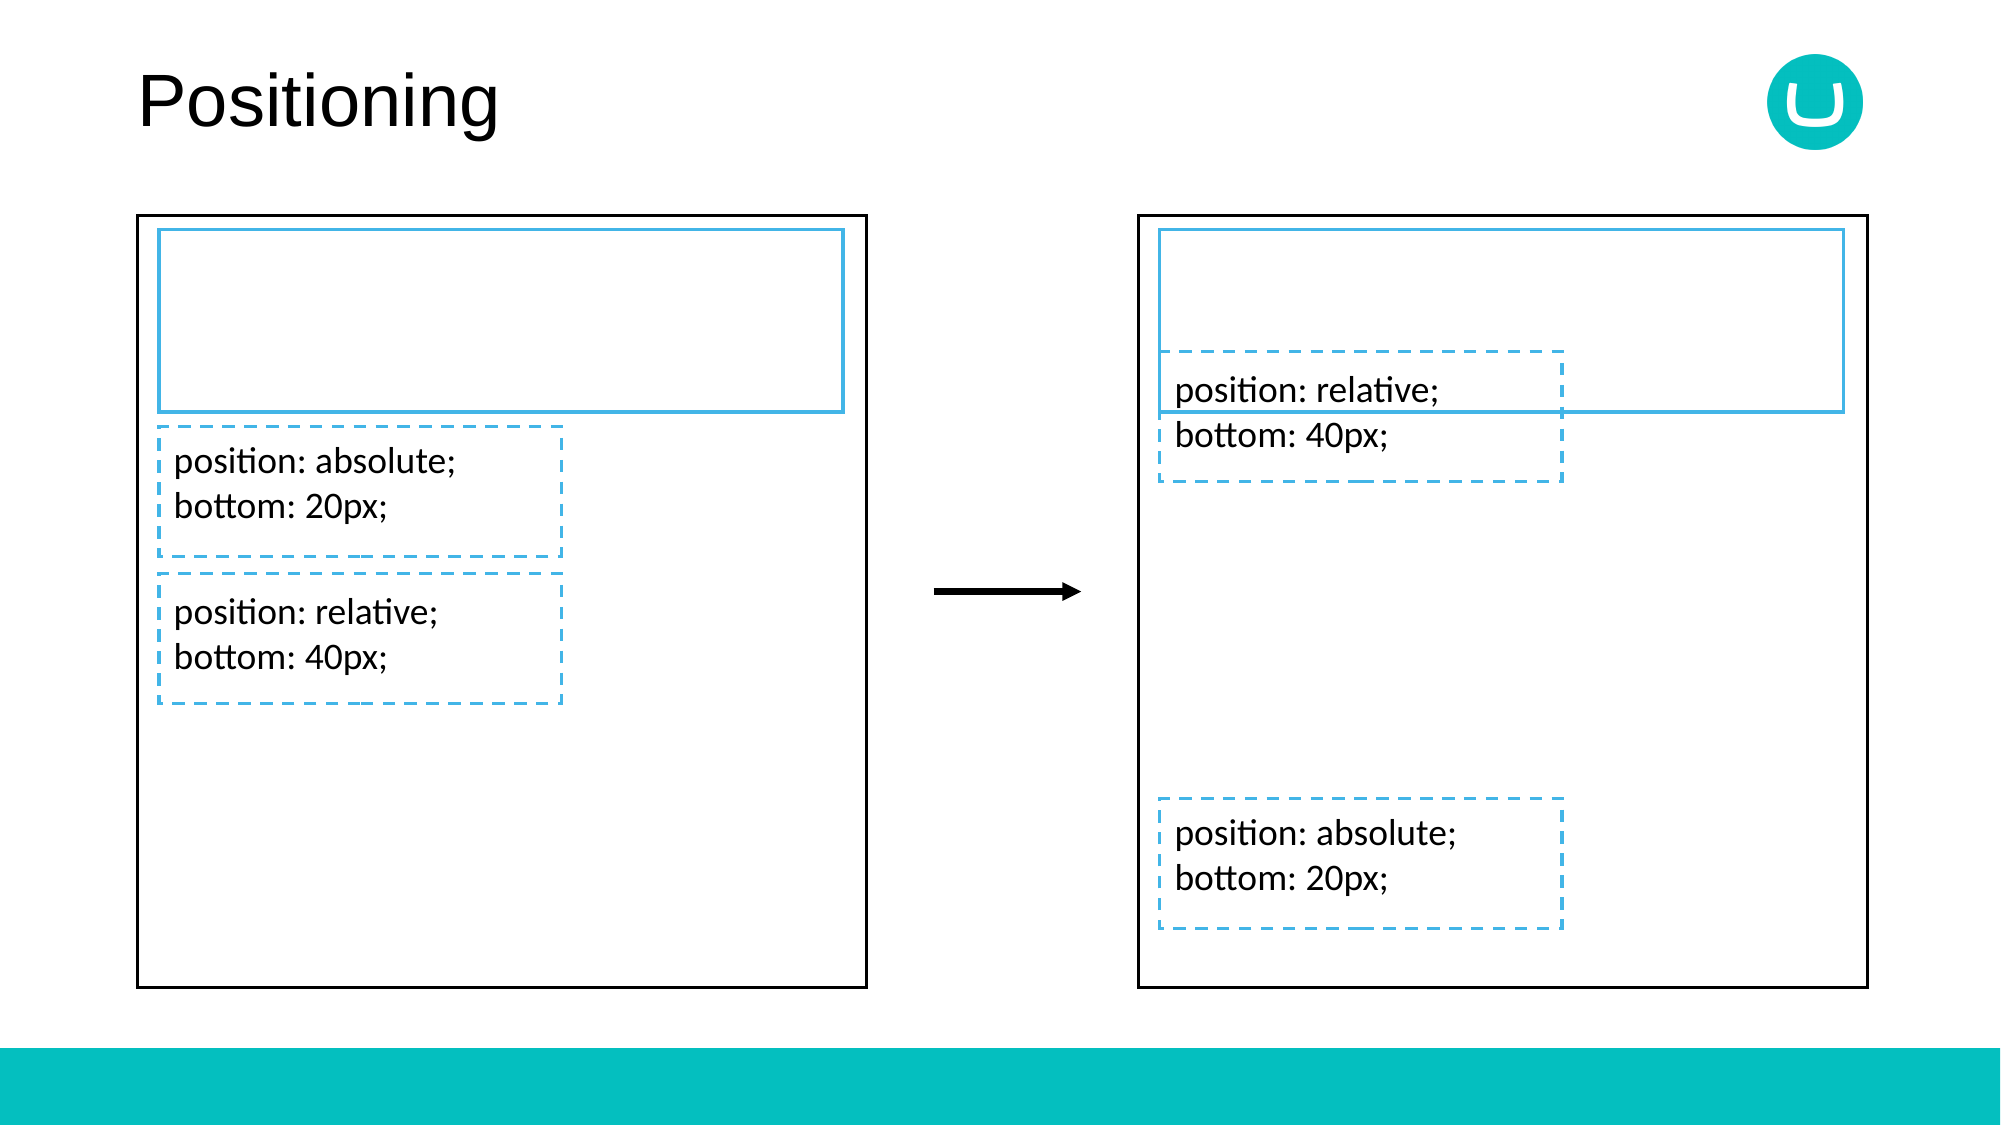

# Positioning

position: relative;
bottom: 40px;

position: absolute;
bottom: 20px;

position: relative;
bottom: 40px;

position: absolute;
bottom: 20px;